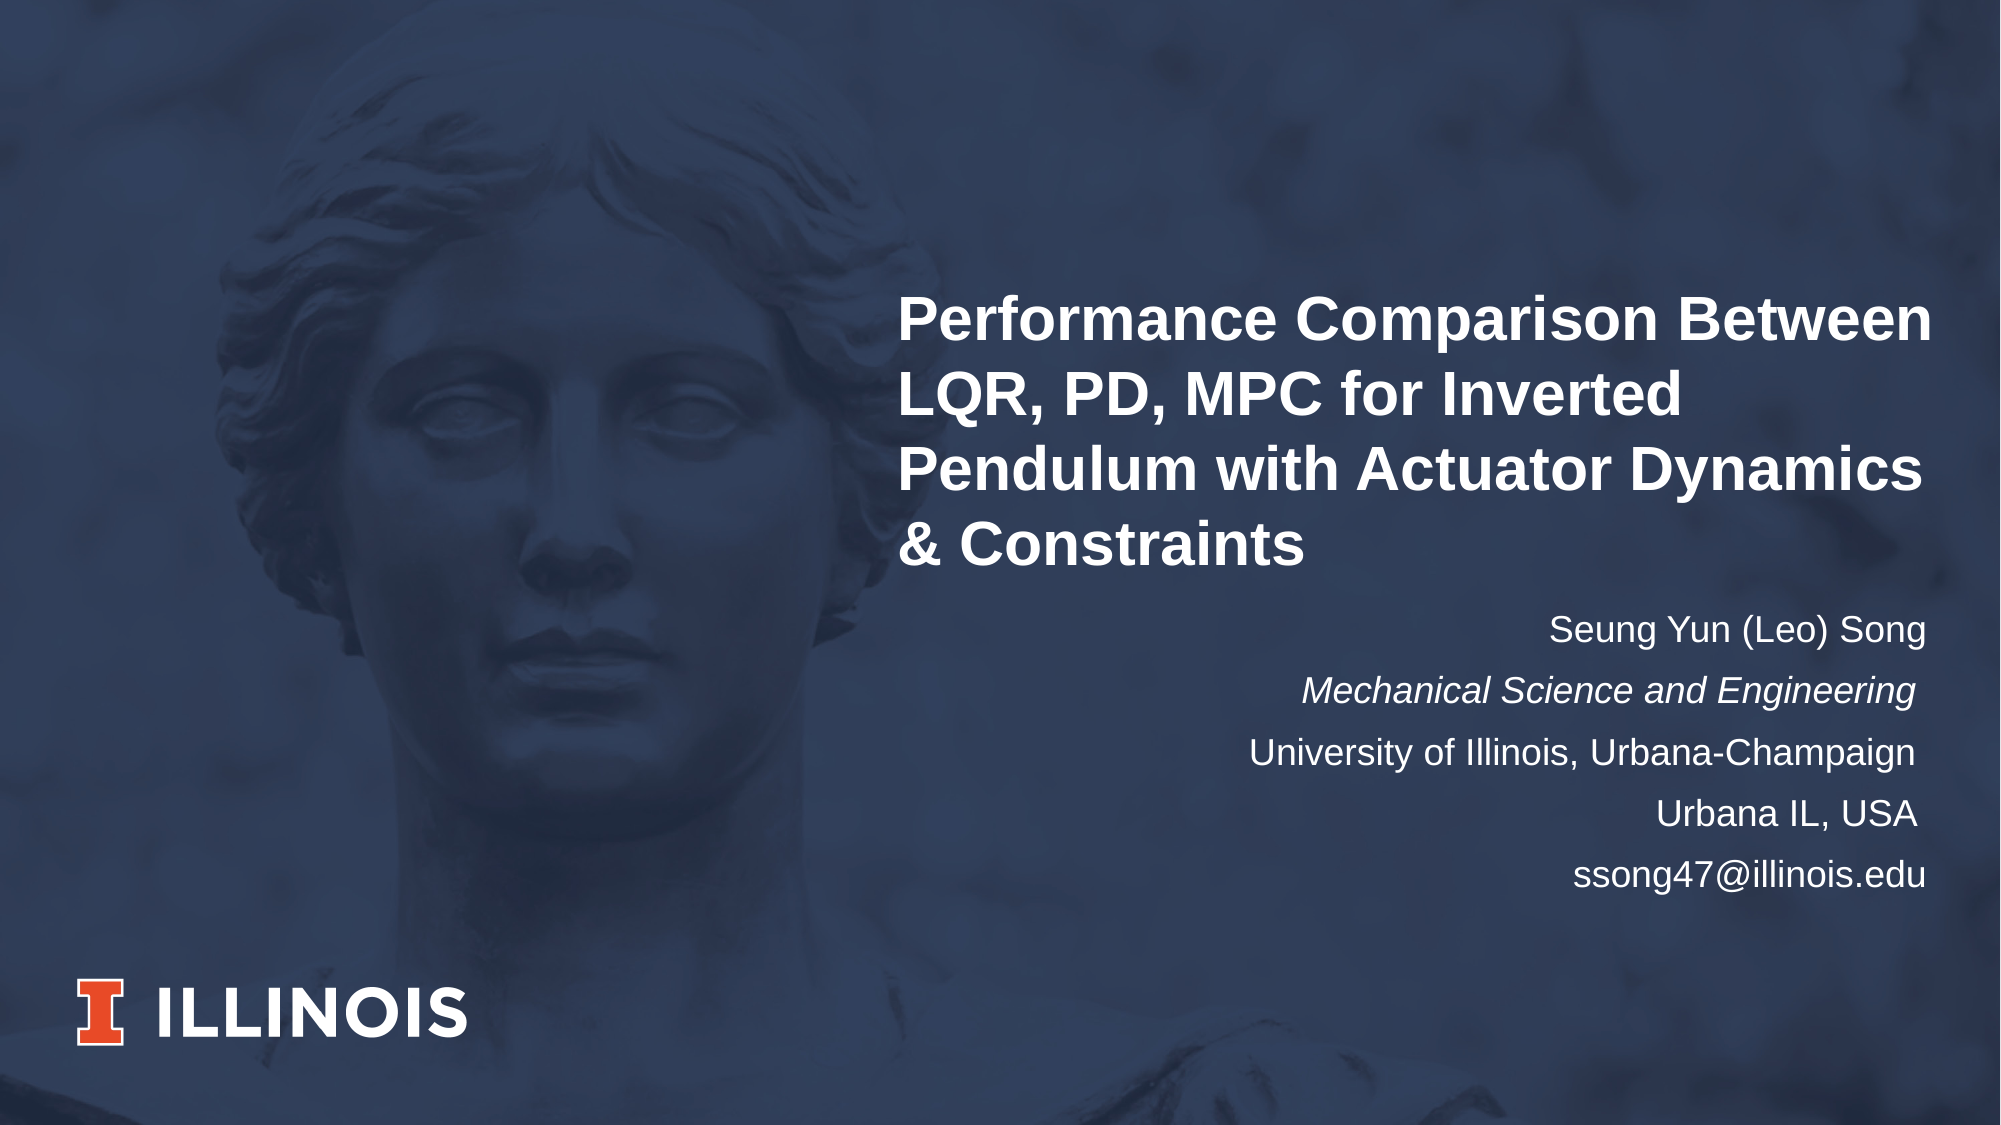

# Performance Comparison Between LQR, PD, MPC for Inverted Pendulum with Actuator Dynamics & Constraints
Seung Yun (Leo) Song
Mechanical Science and Engineering
University of Illinois, Urbana-Champaign
Urbana IL, USA
ssong47@illinois.edu